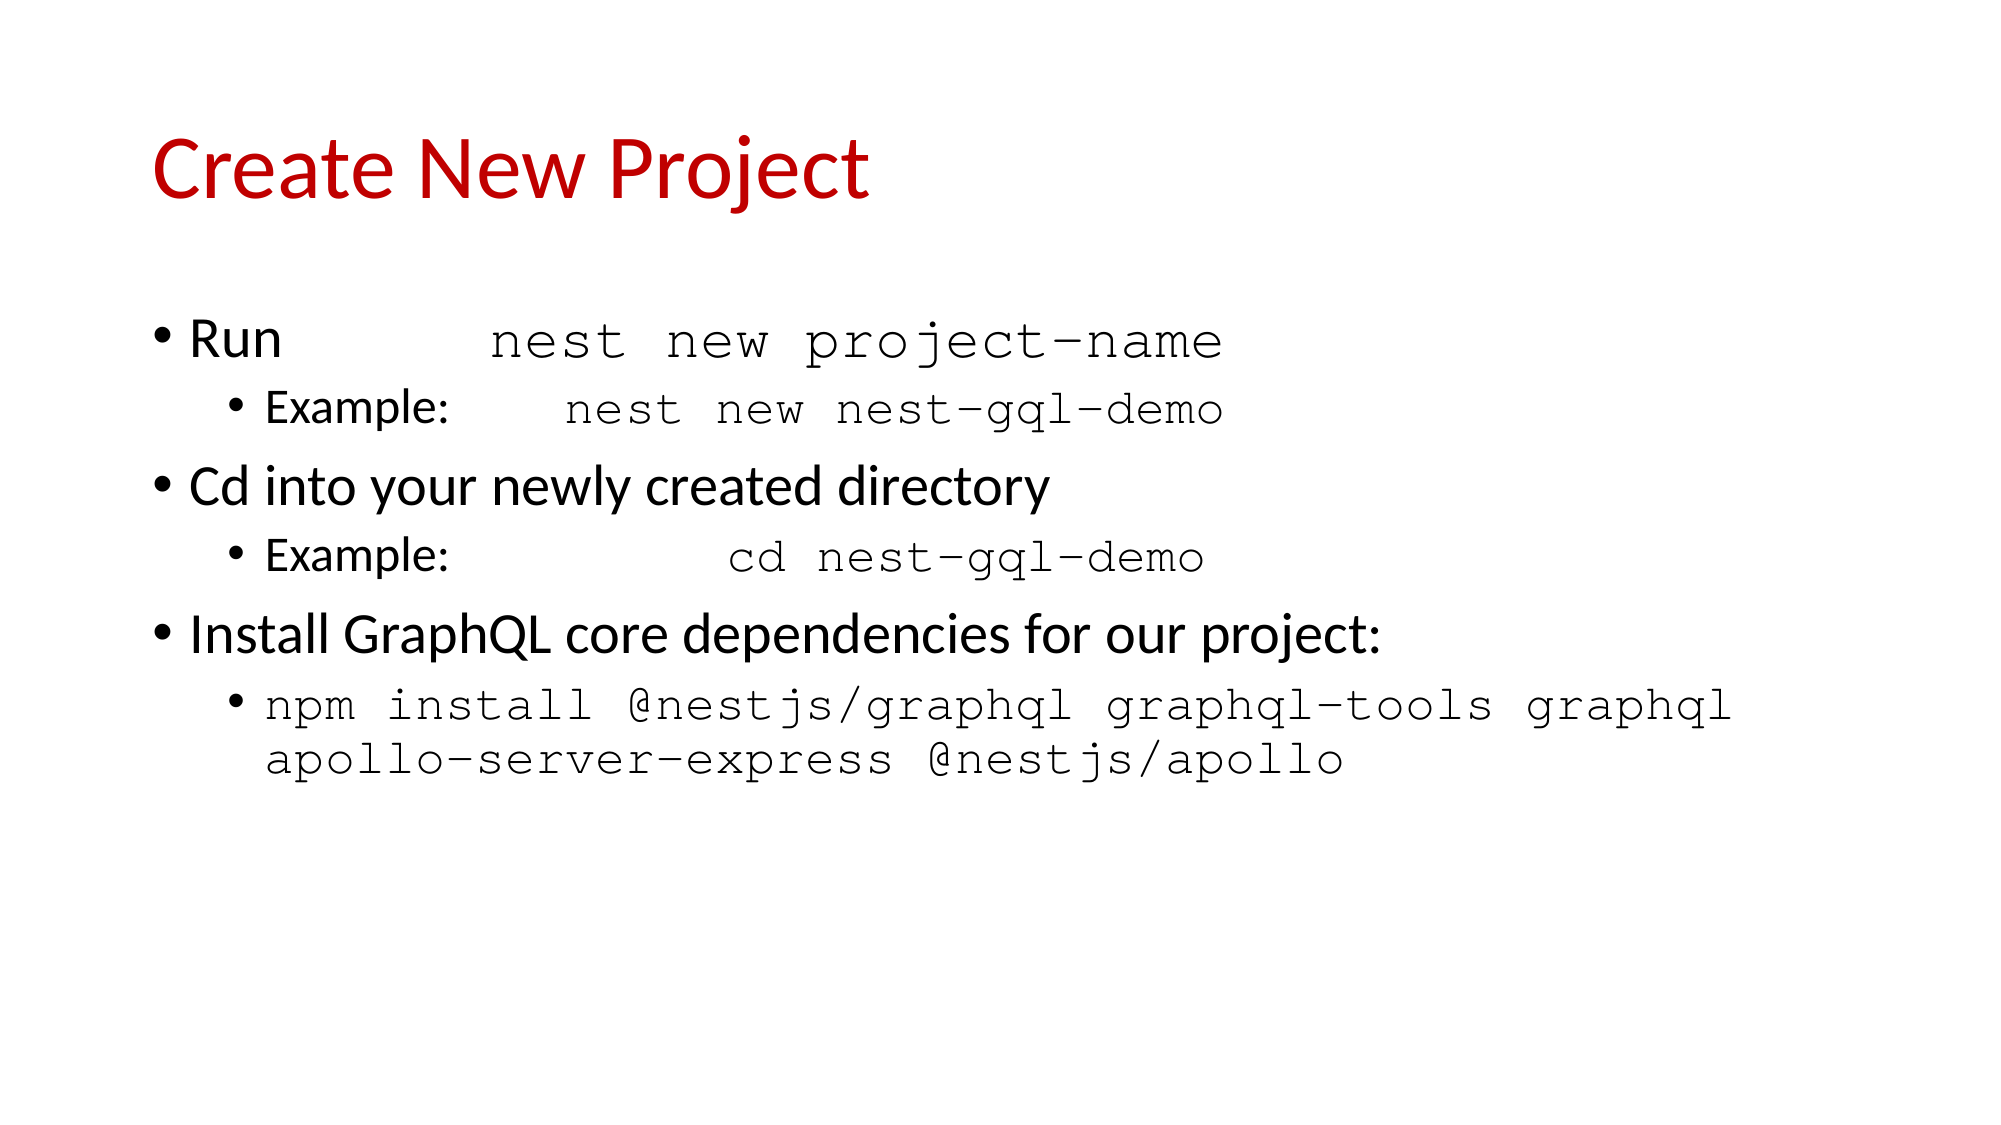

# Create New Project
Run 		nest new project-name
Example:     	nest new nest-gql-demo
Cd into your newly created directory
Example:		 cd nest-gql-demo
Install GraphQL core dependencies for our project:
npm install @nestjs/graphql graphql-tools graphql apollo-server-express @nestjs/apollo